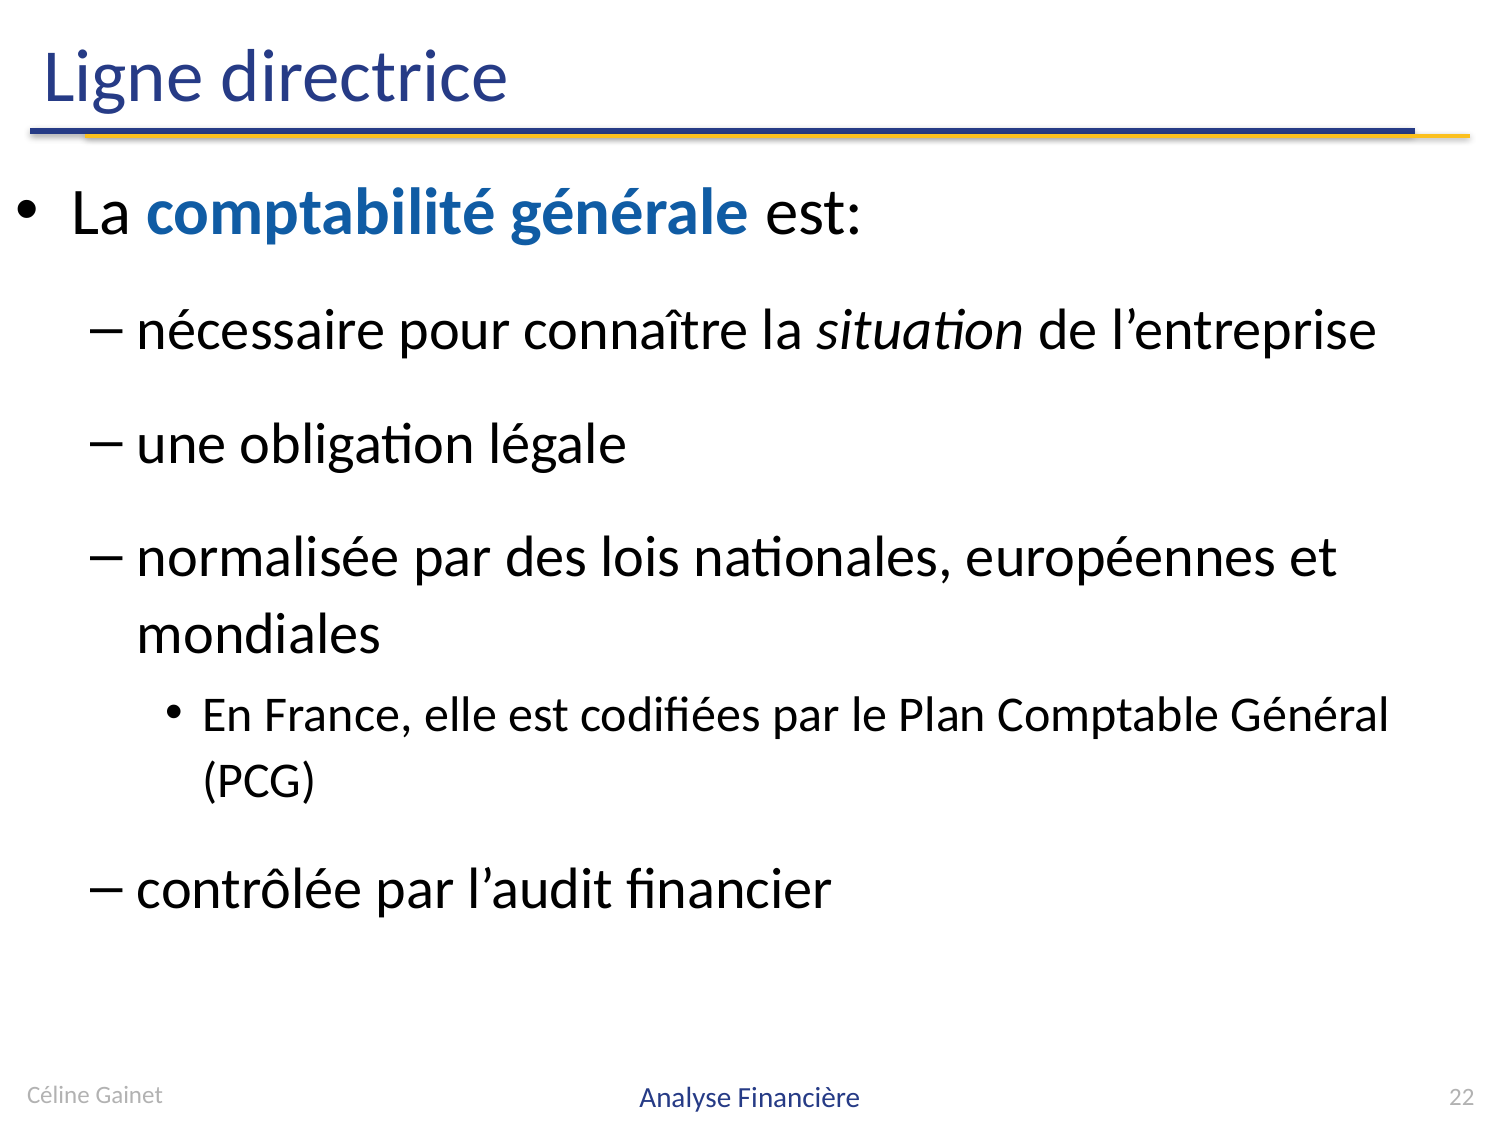

# Ligne directrice
La comptabilité générale est:
nécessaire pour connaître la situation de l’entreprise
une obligation légale
normalisée par des lois nationales, européennes et mondiales
En France, elle est codifiées par le Plan Comptable Général (PCG)
contrôlée par l’audit financier
Céline Gainet
Analyse Financière
22